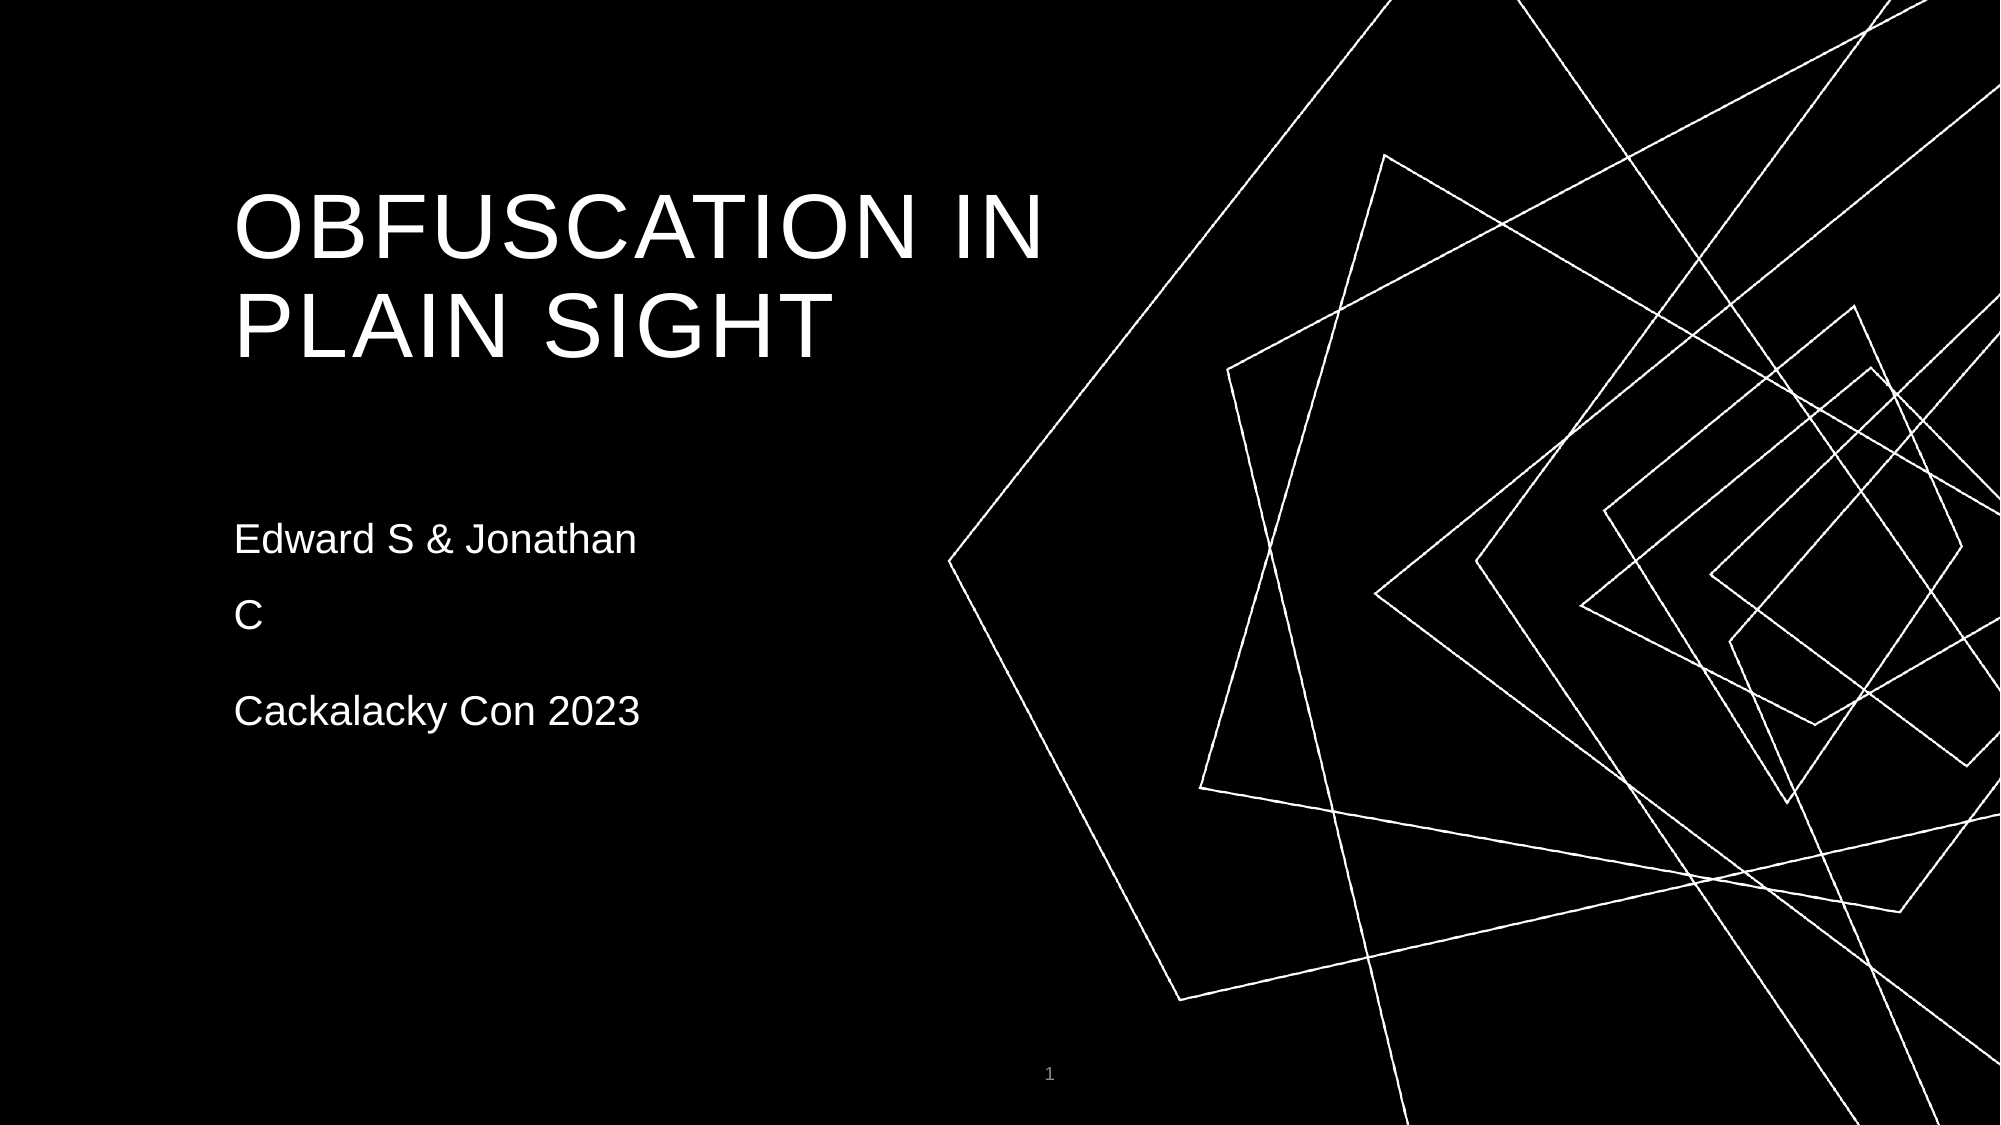

# Obfuscation in Plain sight
Edward S & Jonathan C
Cackalacky Con 2023

1